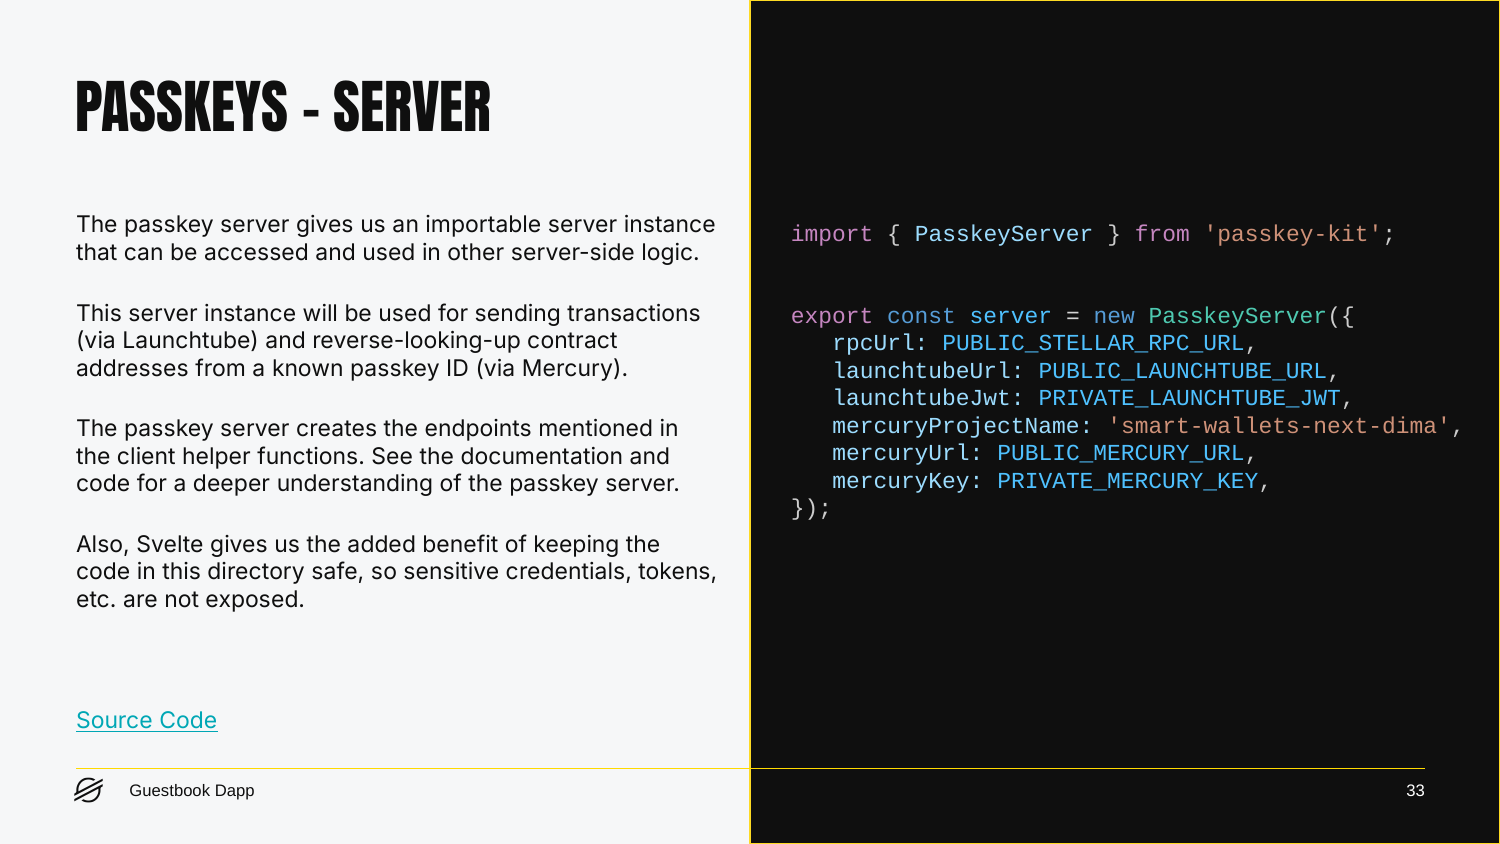

# PASSKEYS - SERVER
The passkey server gives us an importable server instance that can be accessed and used in other server-side logic.
This server instance will be used for sending transactions (via Launchtube) and reverse-looking-up contract addresses from a known passkey ID (via Mercury).
The passkey server creates the endpoints mentioned in the client helper functions. See the documentation and code for a deeper understanding of the passkey server.
Also, Svelte gives us the added benefit of keeping the code in this directory safe, so sensitive credentials, tokens, etc. are not exposed.

Source Code
import { PasskeyServer } from 'passkey-kit';

export const server = new PasskeyServer({
   rpcUrl: PUBLIC_STELLAR_RPC_URL,
   launchtubeUrl: PUBLIC_LAUNCHTUBE_URL,
   launchtubeJwt: PRIVATE_LAUNCHTUBE_JWT,
   mercuryProjectName: 'smart-wallets-next-dima',
   mercuryUrl: PUBLIC_MERCURY_URL,
   mercuryKey: PRIVATE_MERCURY_KEY,
});
33
Guestbook Dapp